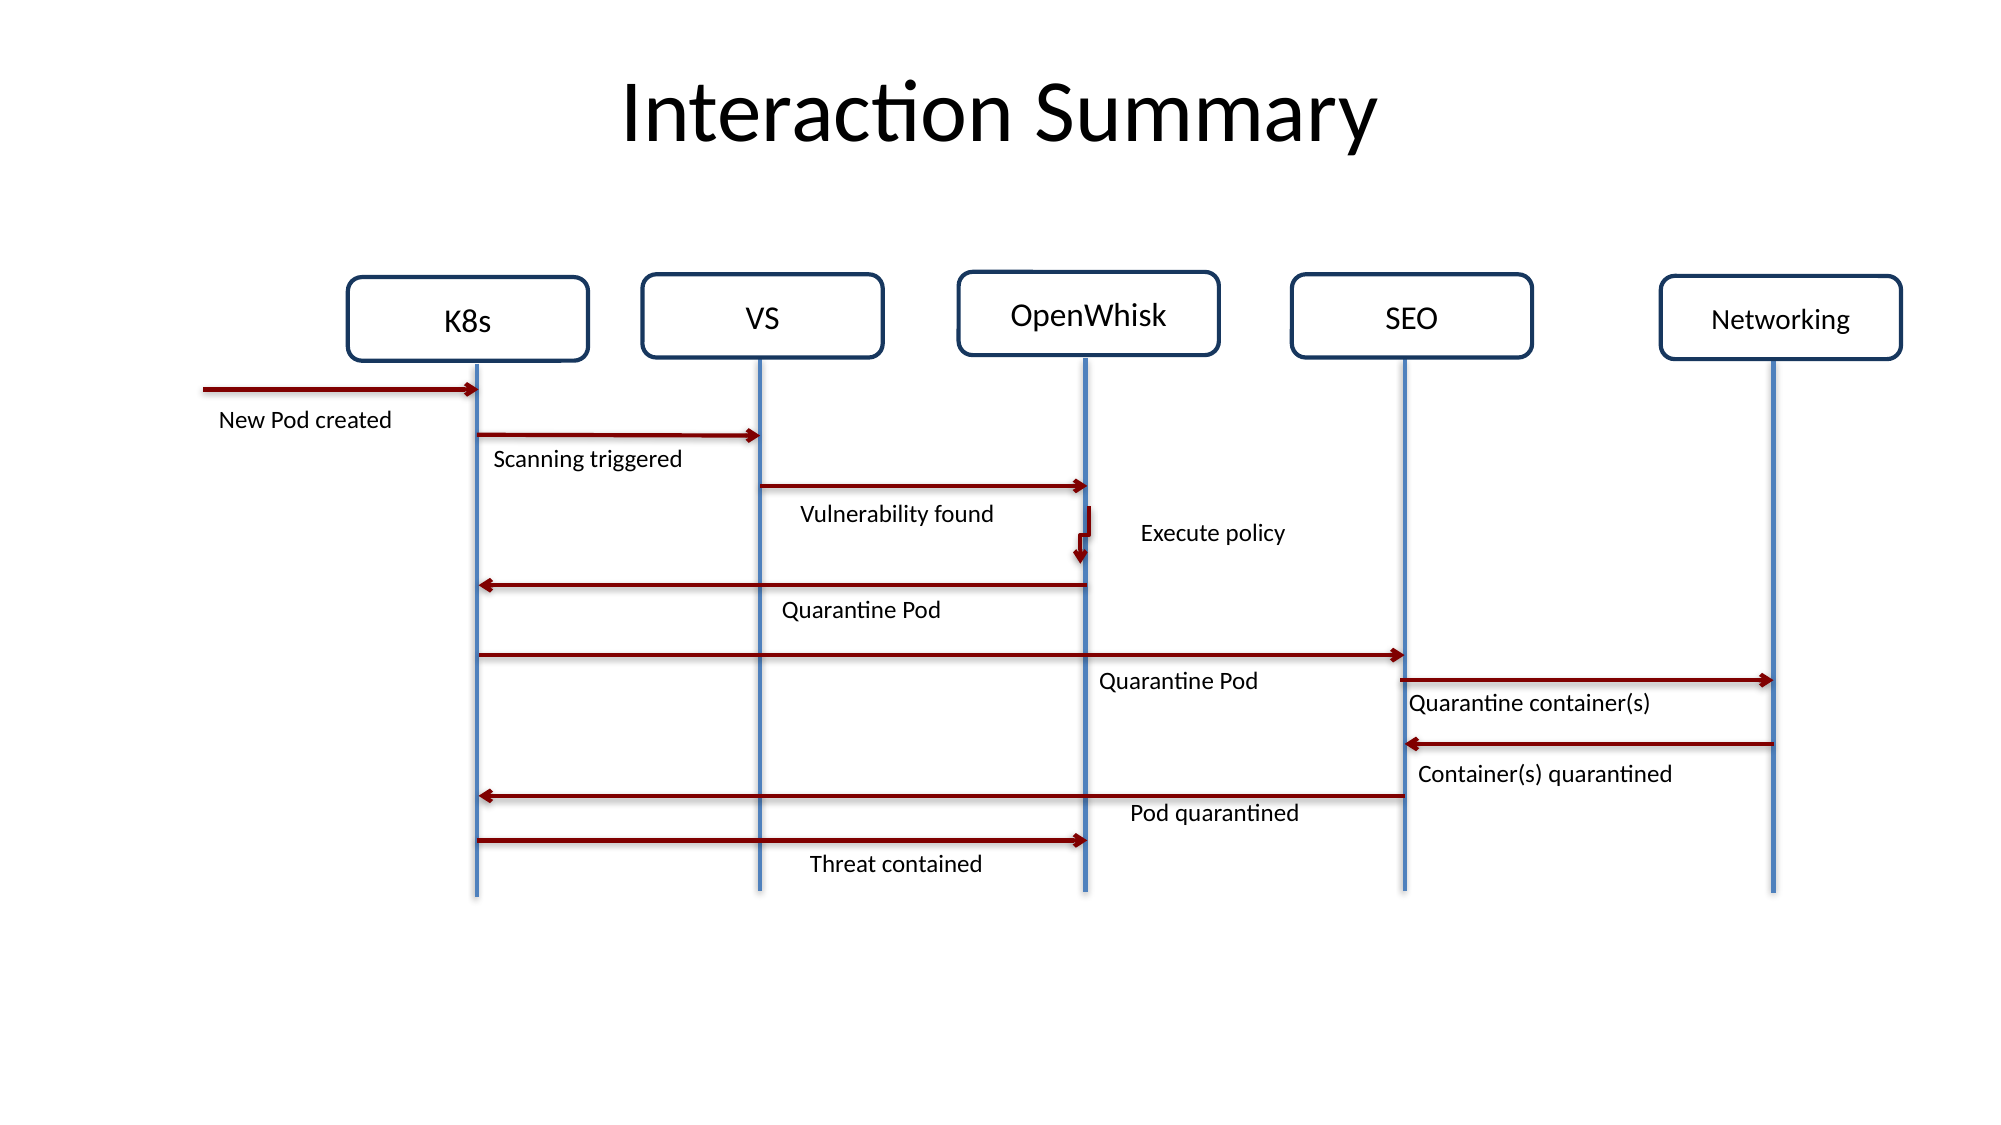

# Interaction Summary
OpenWhisk
VS
SEO
Networking
K8s
New Pod created
Scanning triggered
Vulnerability found
Execute policy
 Quarantine Pod
Quarantine Pod
Quarantine container(s)
Container(s) quarantined
Pod quarantined
Threat contained